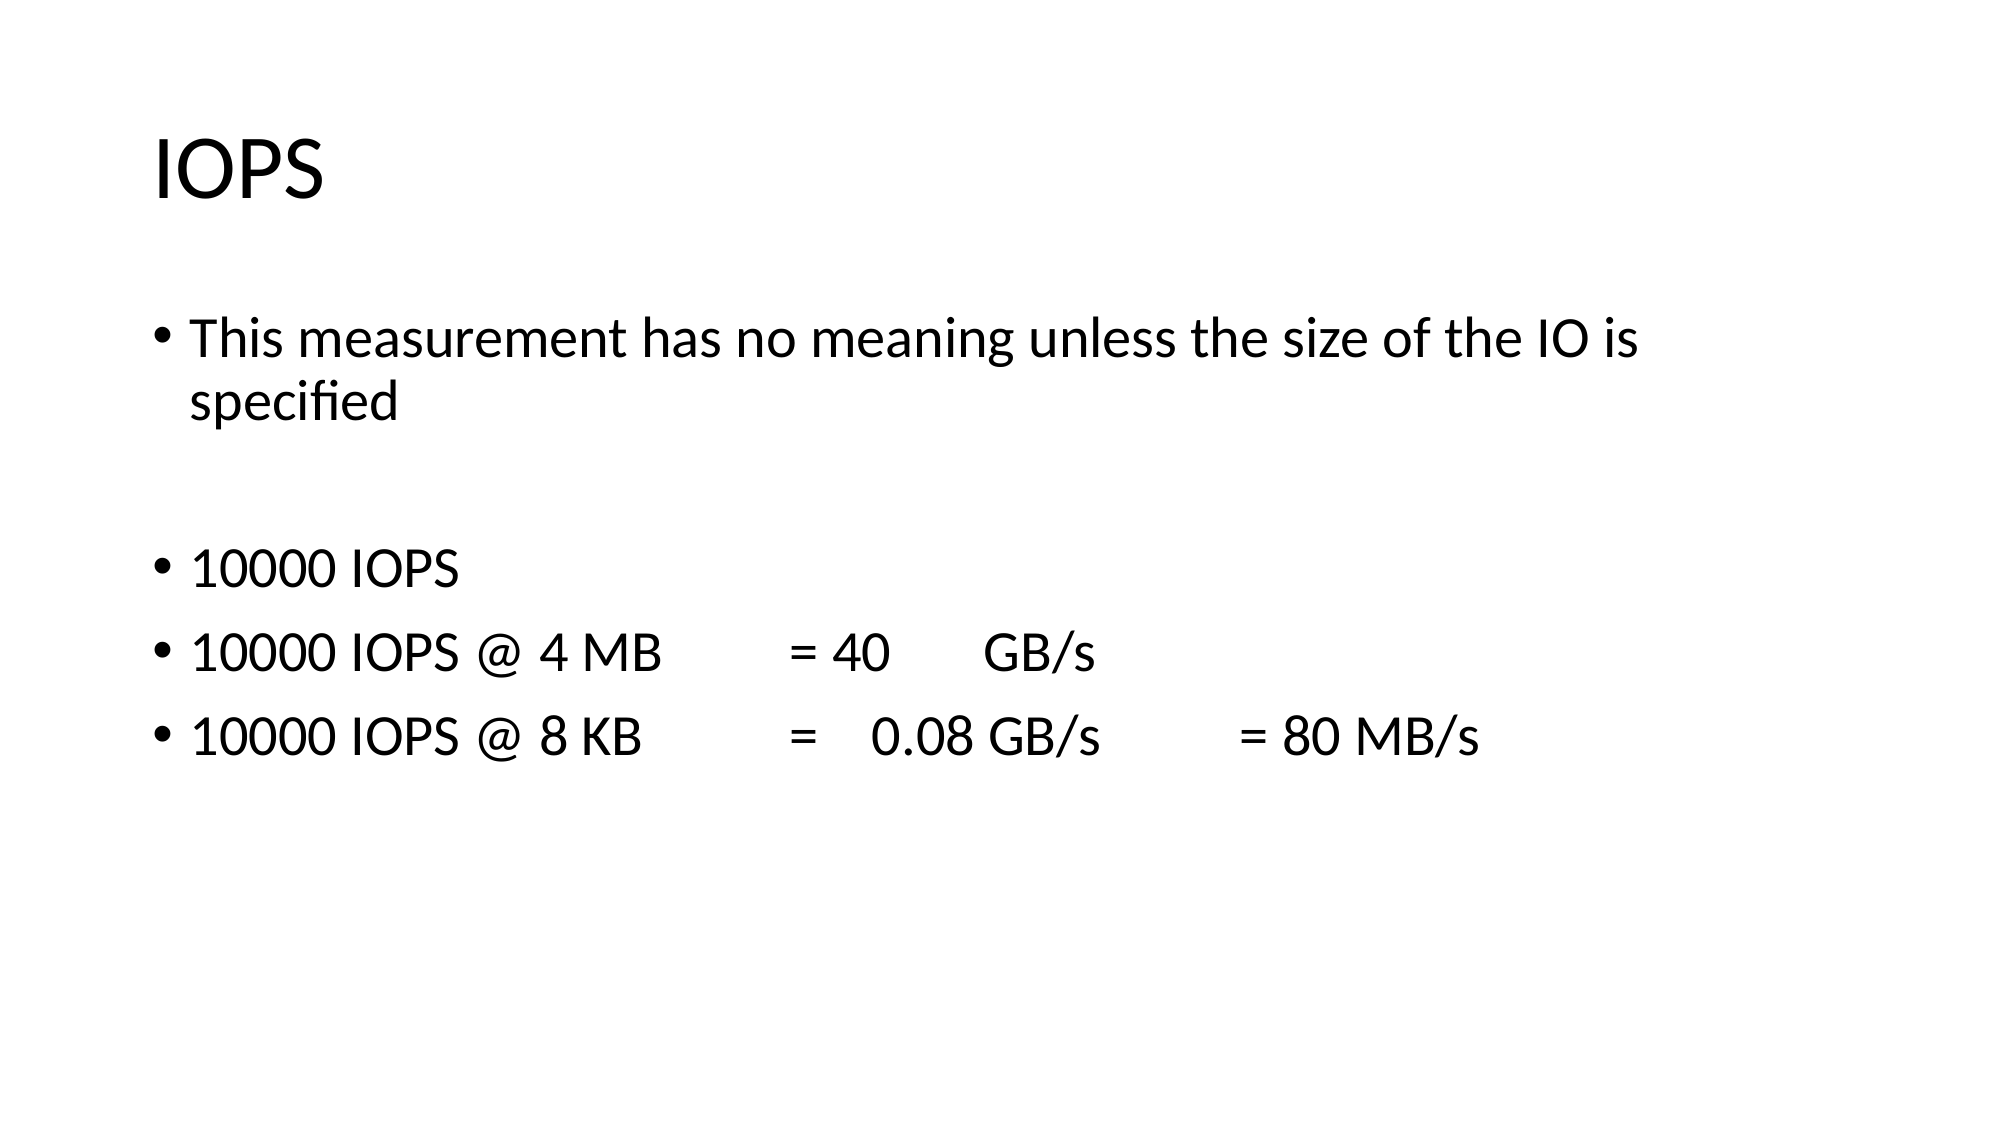

# IOPS
This measurement has no meaning unless the size of the IO is specified

10000 IOPS
10000 IOPS @ 4 MB   	= 40       GB/s
10000 IOPS @ 8 KB    	=    0.08 GB/s   	= 80 MB/s